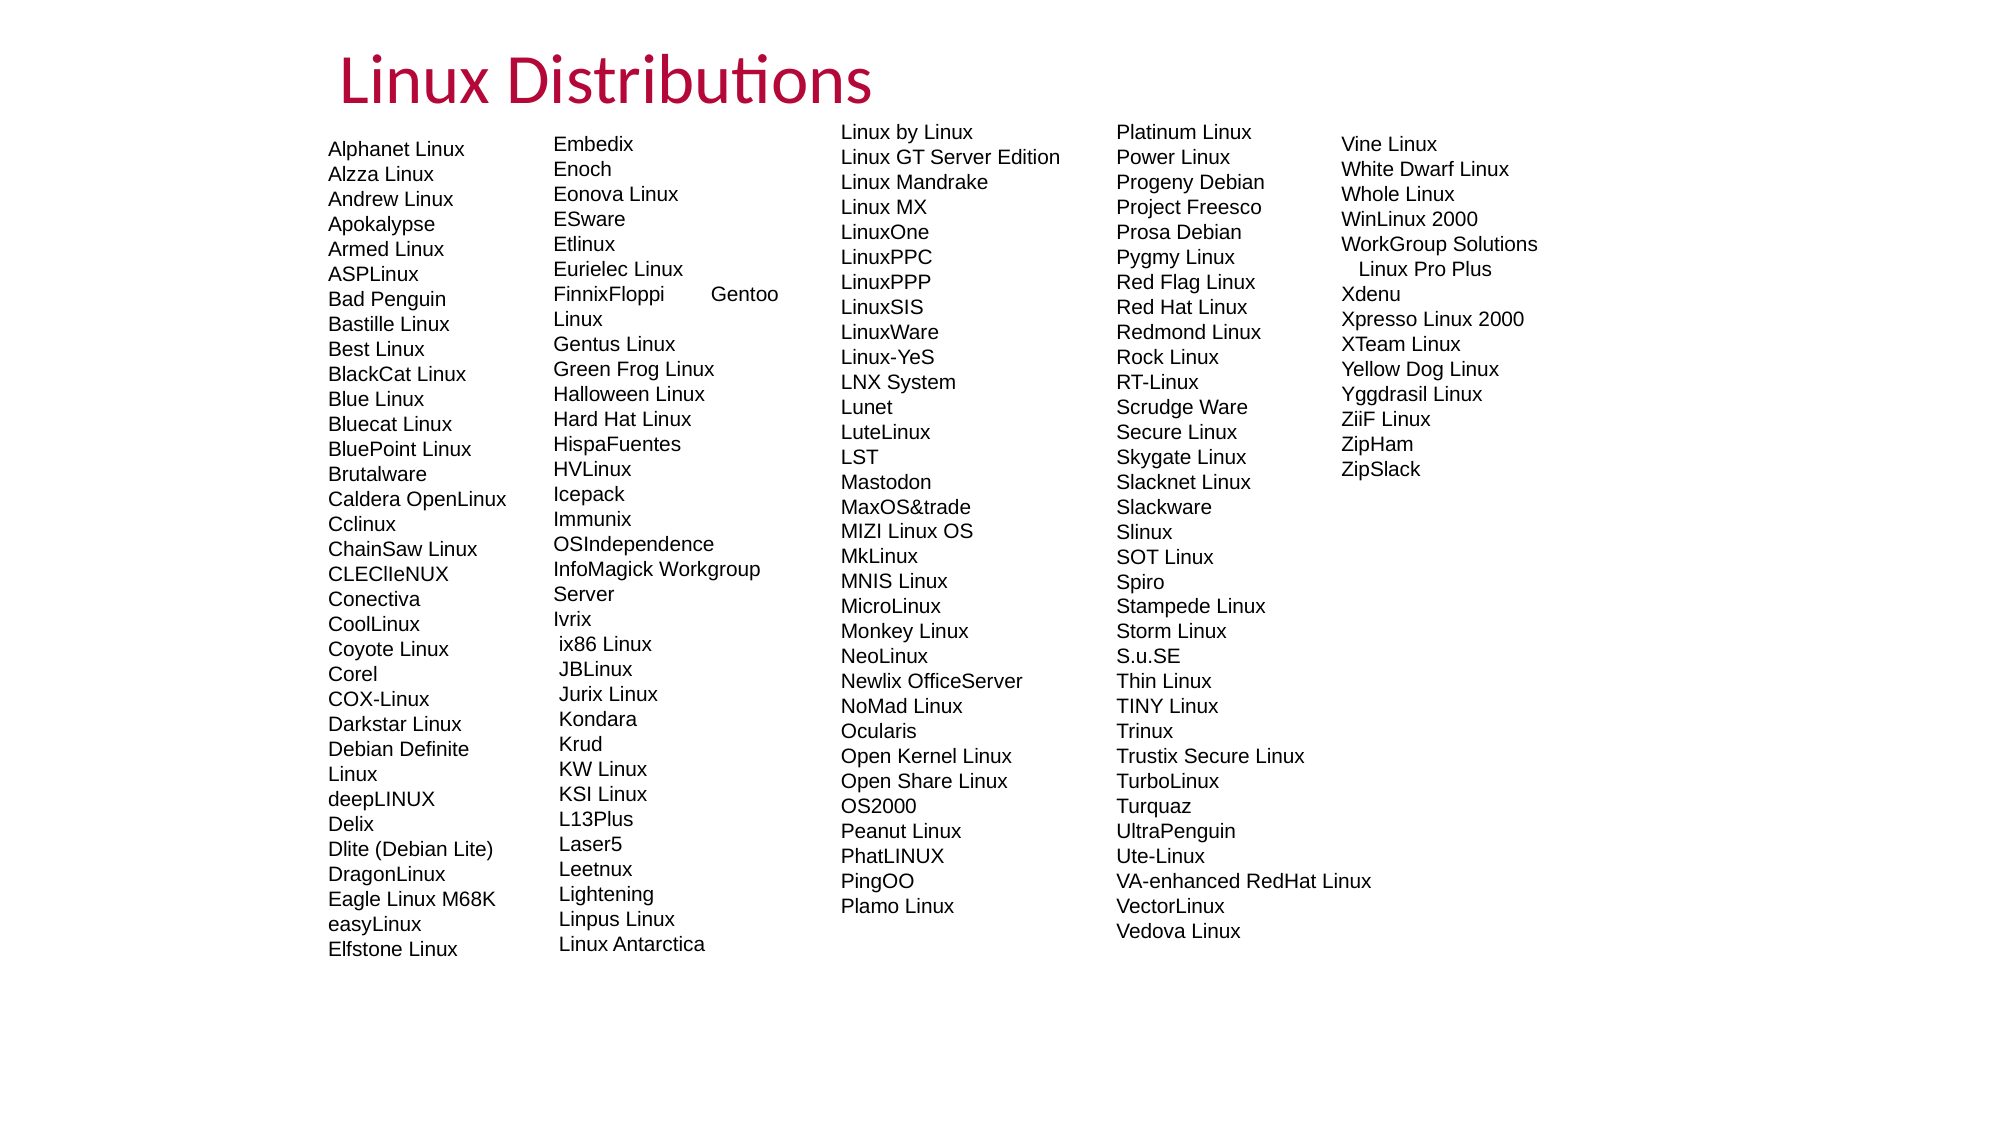

Linux Distributions
Linux by Linux
Linux GT Server Edition
Linux Mandrake
Linux MX
LinuxOne
LinuxPPC
LinuxPPP
LinuxSIS
LinuxWare
Linux-YeS
LNX System
Lunet
LuteLinux
LST
Mastodon
MaxOS&trade
MIZI Linux OS
MkLinux
MNIS Linux
MicroLinux
Monkey Linux
NeoLinux
Newlix OfficeServer
NoMad Linux
Ocularis
Open Kernel Linux
Open Share Linux
OS2000
Peanut Linux
PhatLINUX
PingOO
Plamo Linux
Platinum Linux
Power Linux
Progeny Debian
Project Freesco
Prosa Debian
Pygmy Linux
Red Flag Linux
Red Hat Linux
Redmond Linux
Rock Linux
RT-Linux
Scrudge Ware
Secure Linux
Skygate Linux
Slacknet Linux
Slackware
Slinux
SOT Linux
Spiro
Stampede Linux
Storm Linux
S.u.SE
Thin Linux
TINY Linux
Trinux
Trustix Secure Linux
TurboLinux
Turquaz
UltraPenguin
Ute-Linux
VA-enhanced RedHat Linux
VectorLinux
Vedova Linux
Embedix
Enoch
Eonova Linux
ESware
Etlinux
Eurielec Linux
FinnixFloppi        Gentoo Linux
Gentus Linux
Green Frog Linux
Halloween Linux
Hard Hat Linux
HispaFuentes
HVLinux
Icepack
Immunix OSIndependence
InfoMagick Workgroup Server
Ivrix
 ix86 Linux
 JBLinux
 Jurix Linux
 Kondara
 Krud
 KW Linux
 KSI Linux
 L13Plus
 Laser5
 Leetnux
 Lightening
 Linpus Linux
 Linux Antarctica

Vine Linux
White Dwarf Linux
Whole Linux
WinLinux 2000
WorkGroup Solutions
   Linux Pro Plus
Xdenu
Xpresso Linux 2000
XTeam Linux
Yellow Dog Linux
Yggdrasil Linux
ZiiF Linux
ZipHam
ZipSlack
Alphanet Linux
Alzza Linux
Andrew Linux
Apokalypse
Armed Linux
ASPLinux
Bad Penguin
Bastille Linux
Best Linux
BlackCat Linux
Blue Linux
Bluecat Linux
BluePoint Linux
Brutalware
Caldera OpenLinux
Cclinux
ChainSaw Linux
CLEClIeNUX
Conectiva
CoolLinux
Coyote Linux
Corel
COX-Linux
Darkstar Linux
Debian Definite Linux
deepLINUX
Delix
Dlite (Debian Lite)
DragonLinux
Eagle Linux M68K
easyLinux
Elfstone Linux